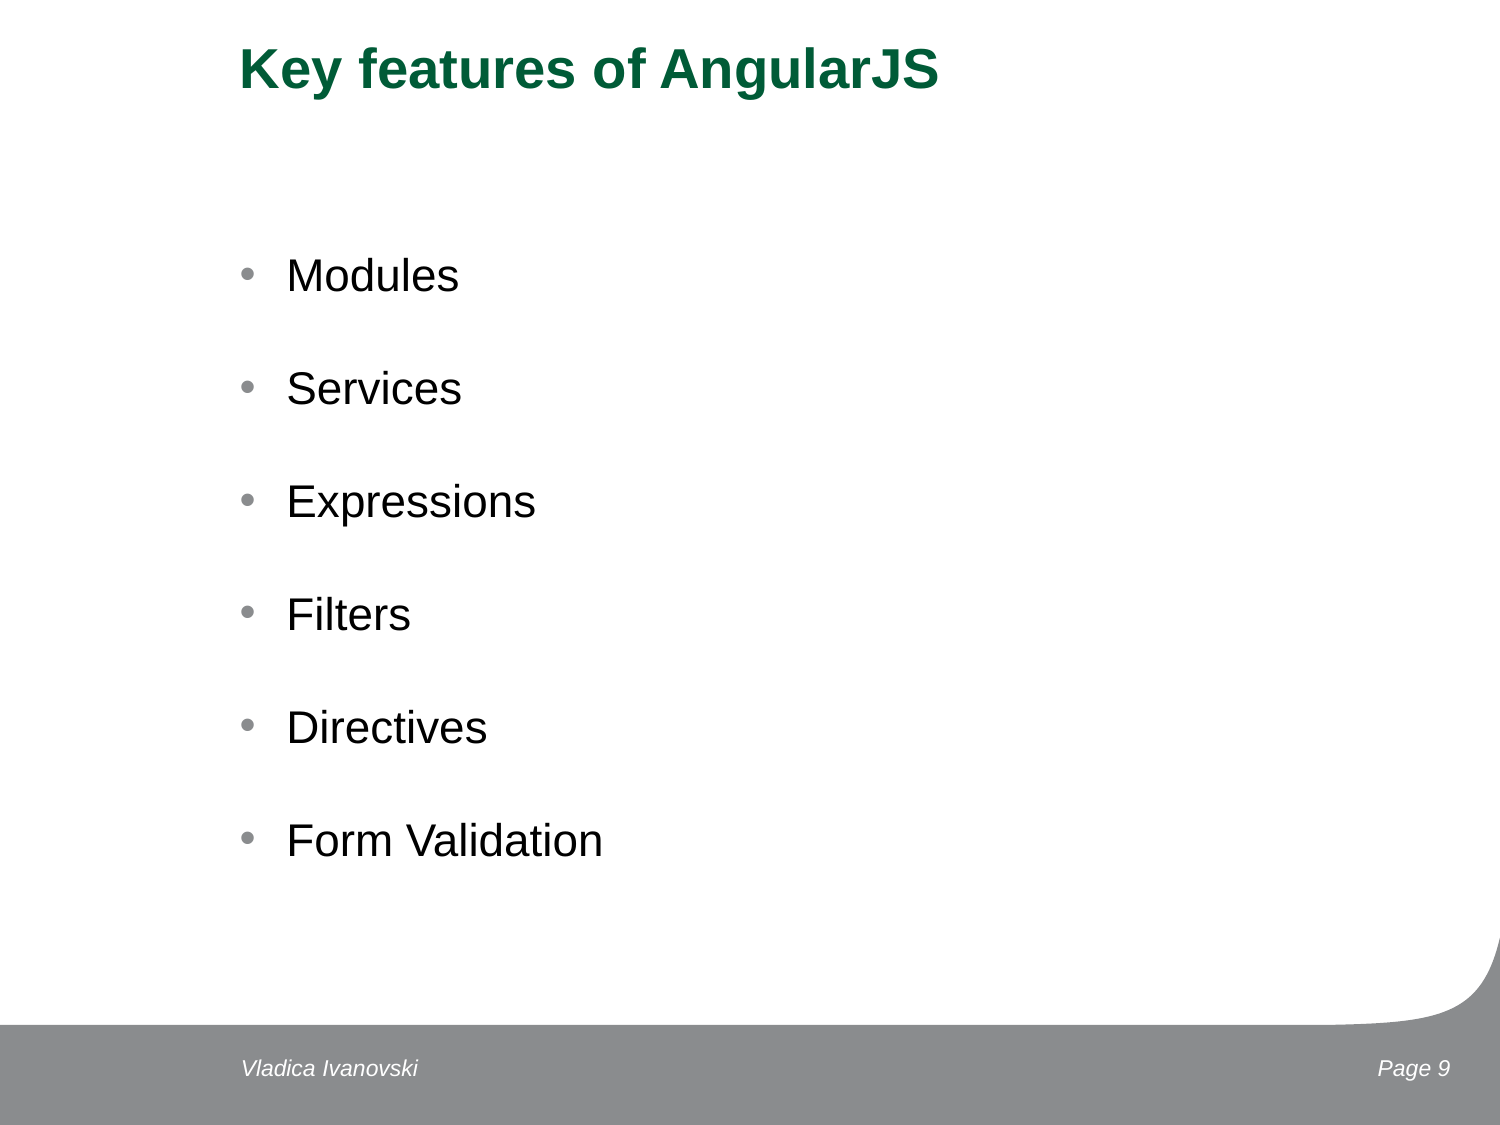

# Key features of AngularJS
Modules

Services

Expressions

Filters

Directives

Form Validation

Vladica Ivanovski
 Page 9